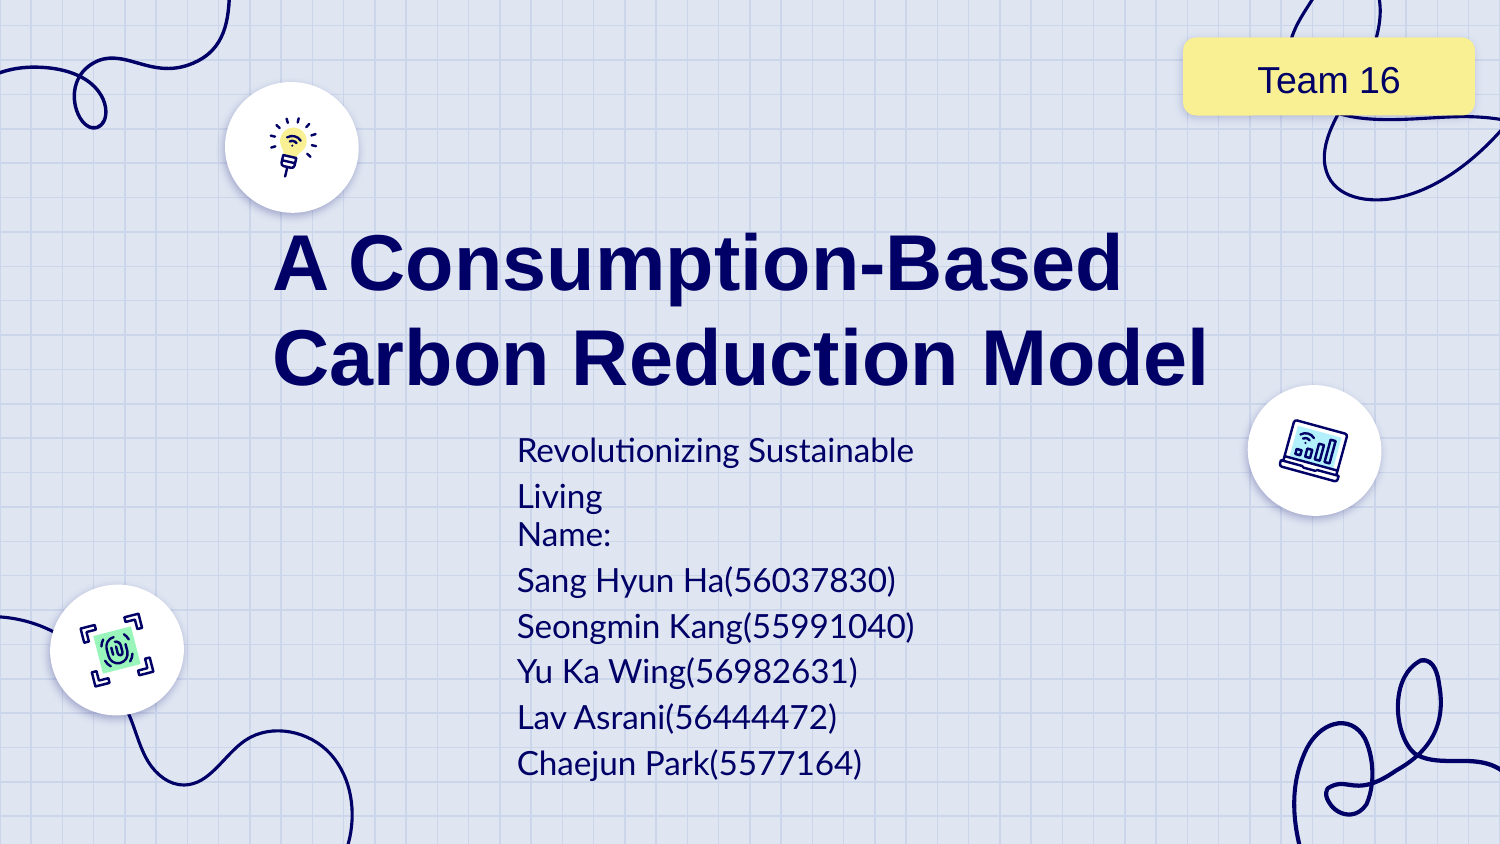

Team 16

A Consumption-Based Carbon Reduction Model
Revolutionizing Sustainable Living
Name:
Sang Hyun Ha(56037830)
Seongmin Kang(55991040)
Yu Ka Wing(56982631)
Lav Asrani(56444472)
Chaejun Park(5577164)